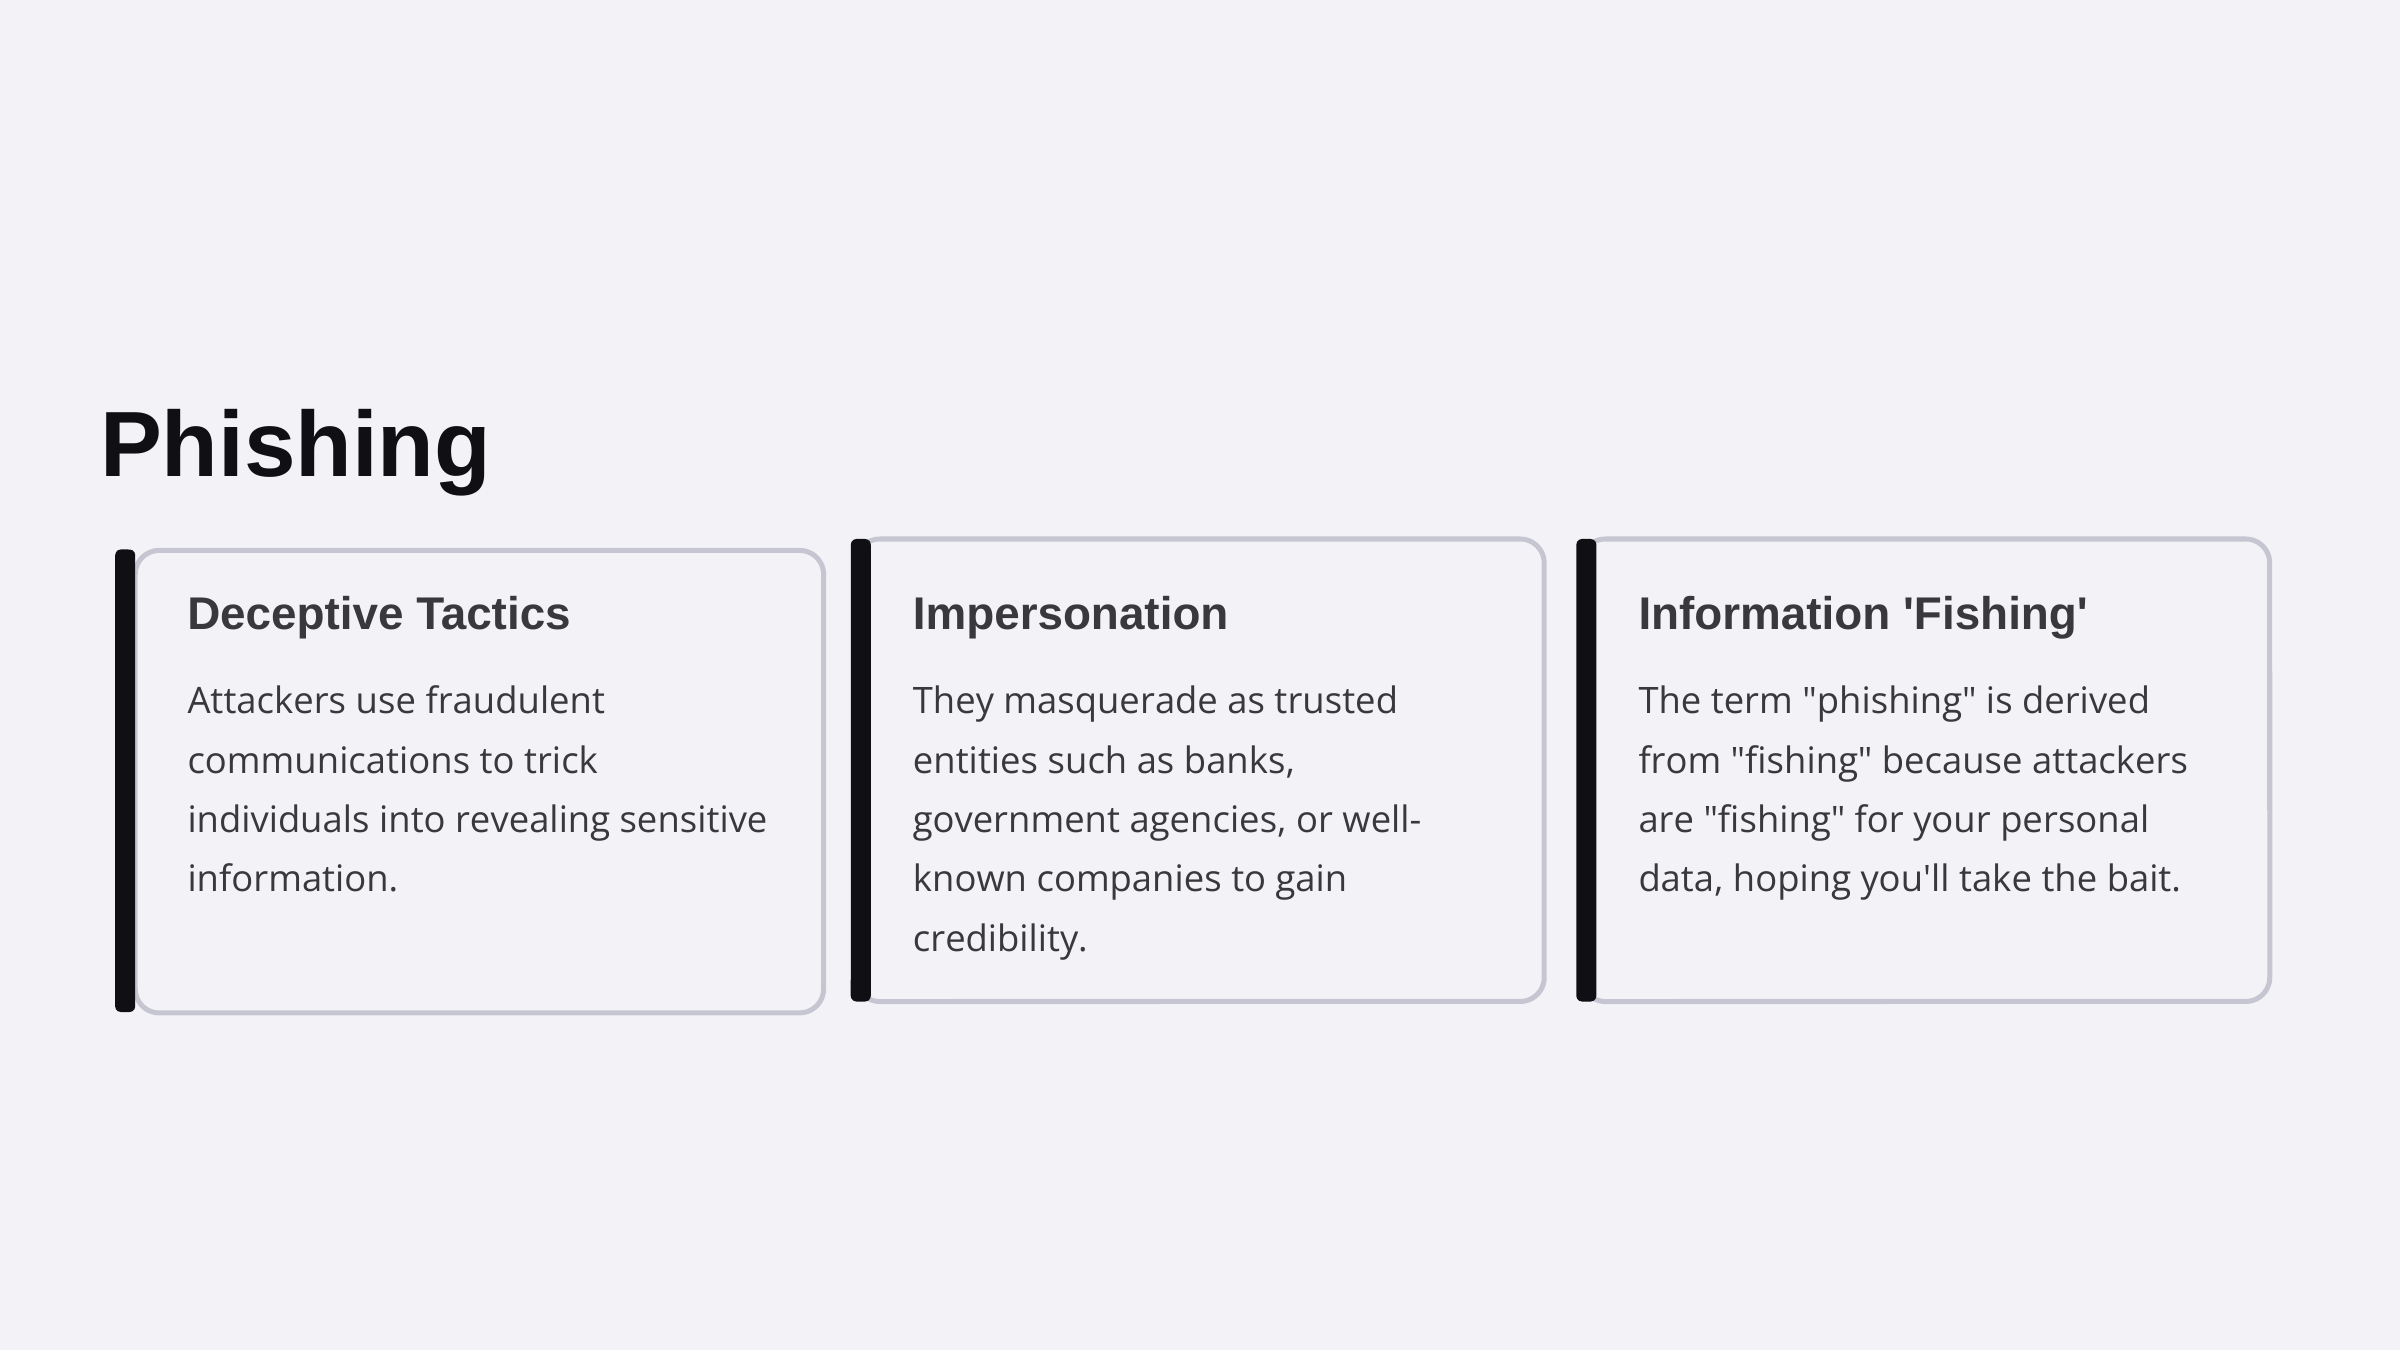

Phishing

Deceptive Tactics
Impersonation
Information 'Fishing'
Attackers use fraudulent communications to trick individuals into revealing sensitive information.
They masquerade as trusted entities such as banks, government agencies, or well-known companies to gain credibility.
The term "phishing" is derived from "fishing" because attackers are "fishing" for your personal data, hoping you'll take the bait.